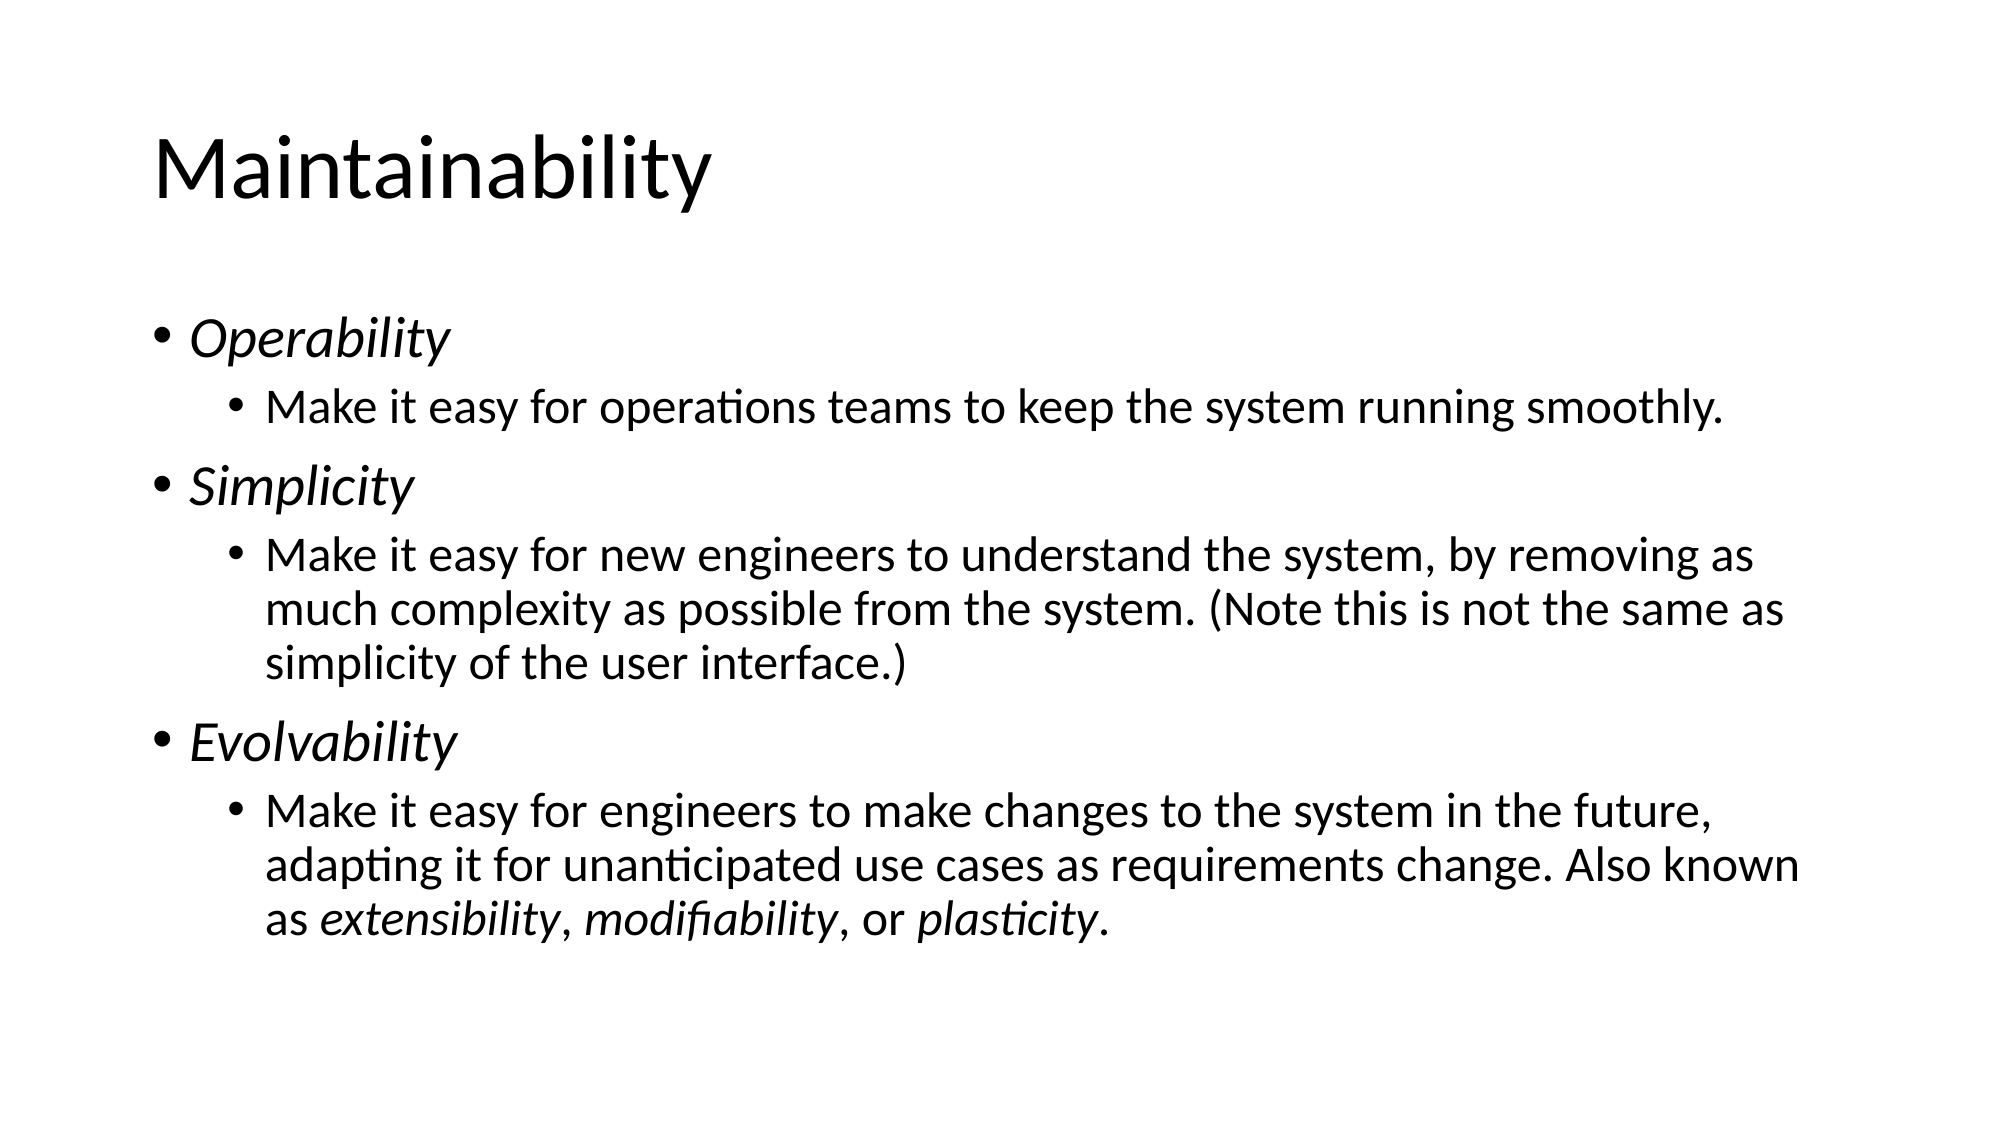

# Maintainability
Operability
Make it easy for operations teams to keep the system running smoothly.
Simplicity
Make it easy for new engineers to understand the system, by removing as much complexity as possible from the system. (Note this is not the same as simplicity of the user interface.)
Evolvability
Make it easy for engineers to make changes to the system in the future, adapting it for unanticipated use cases as requirements change. Also known as extensibility, modifiability, or plasticity.